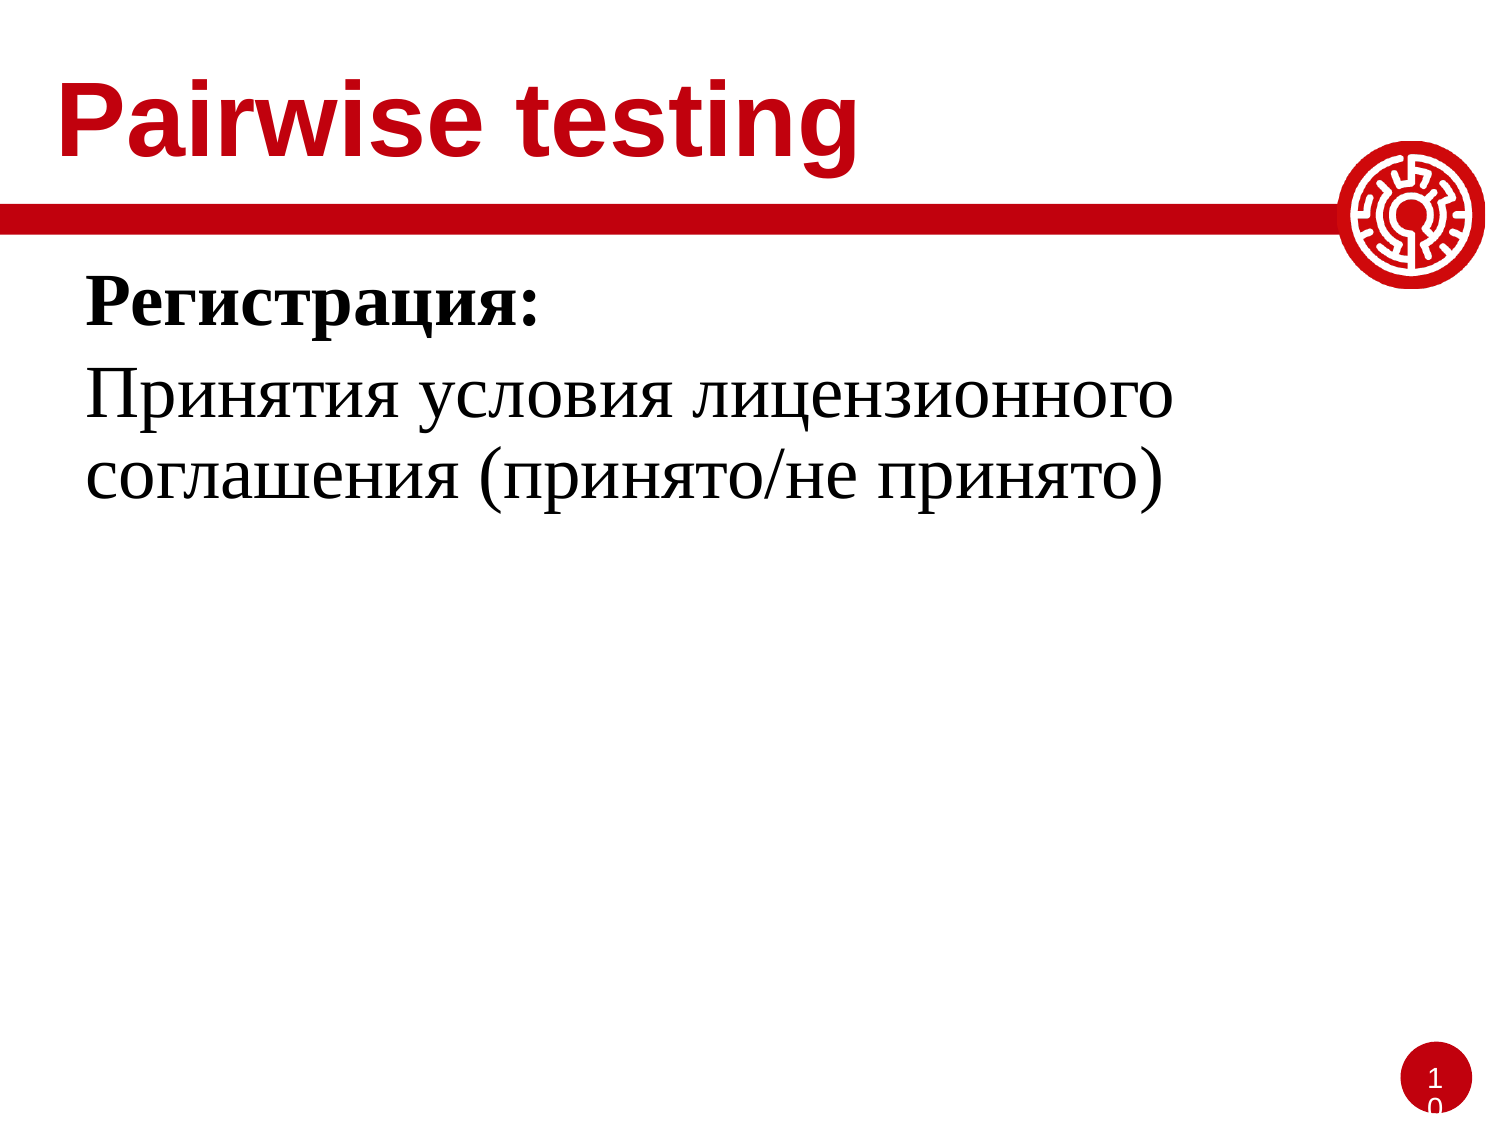

# Pairwise testing
Регистрация:
Принятия условия лицензионного соглашения (принято/не принято)
10